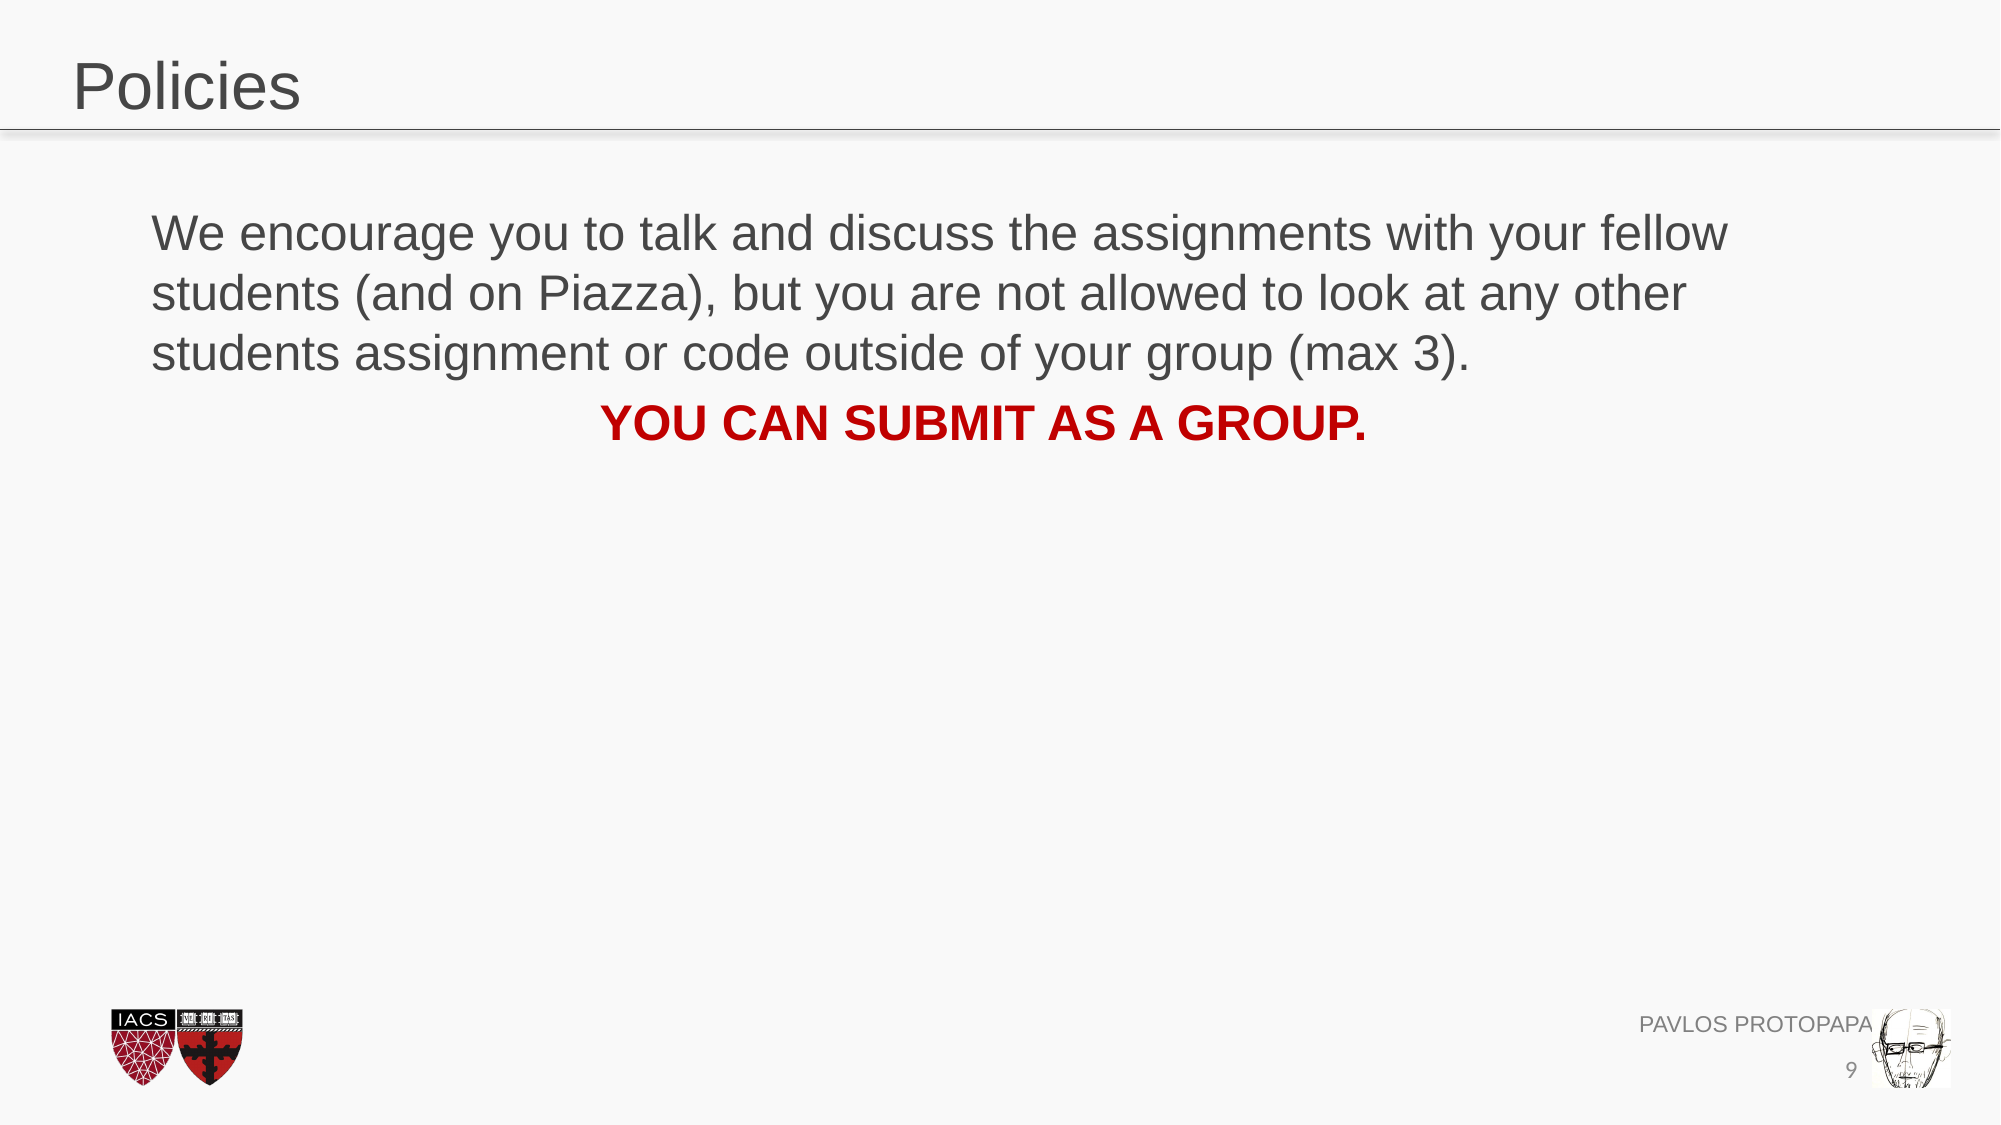

# Policies
We encourage you to talk and discuss the assignments with your fellow students (and on Piazza), but you are not allowed to look at any other students assignment or code outside of your group (max 3).
YOU CAN SUBMIT AS A GROUP.

9